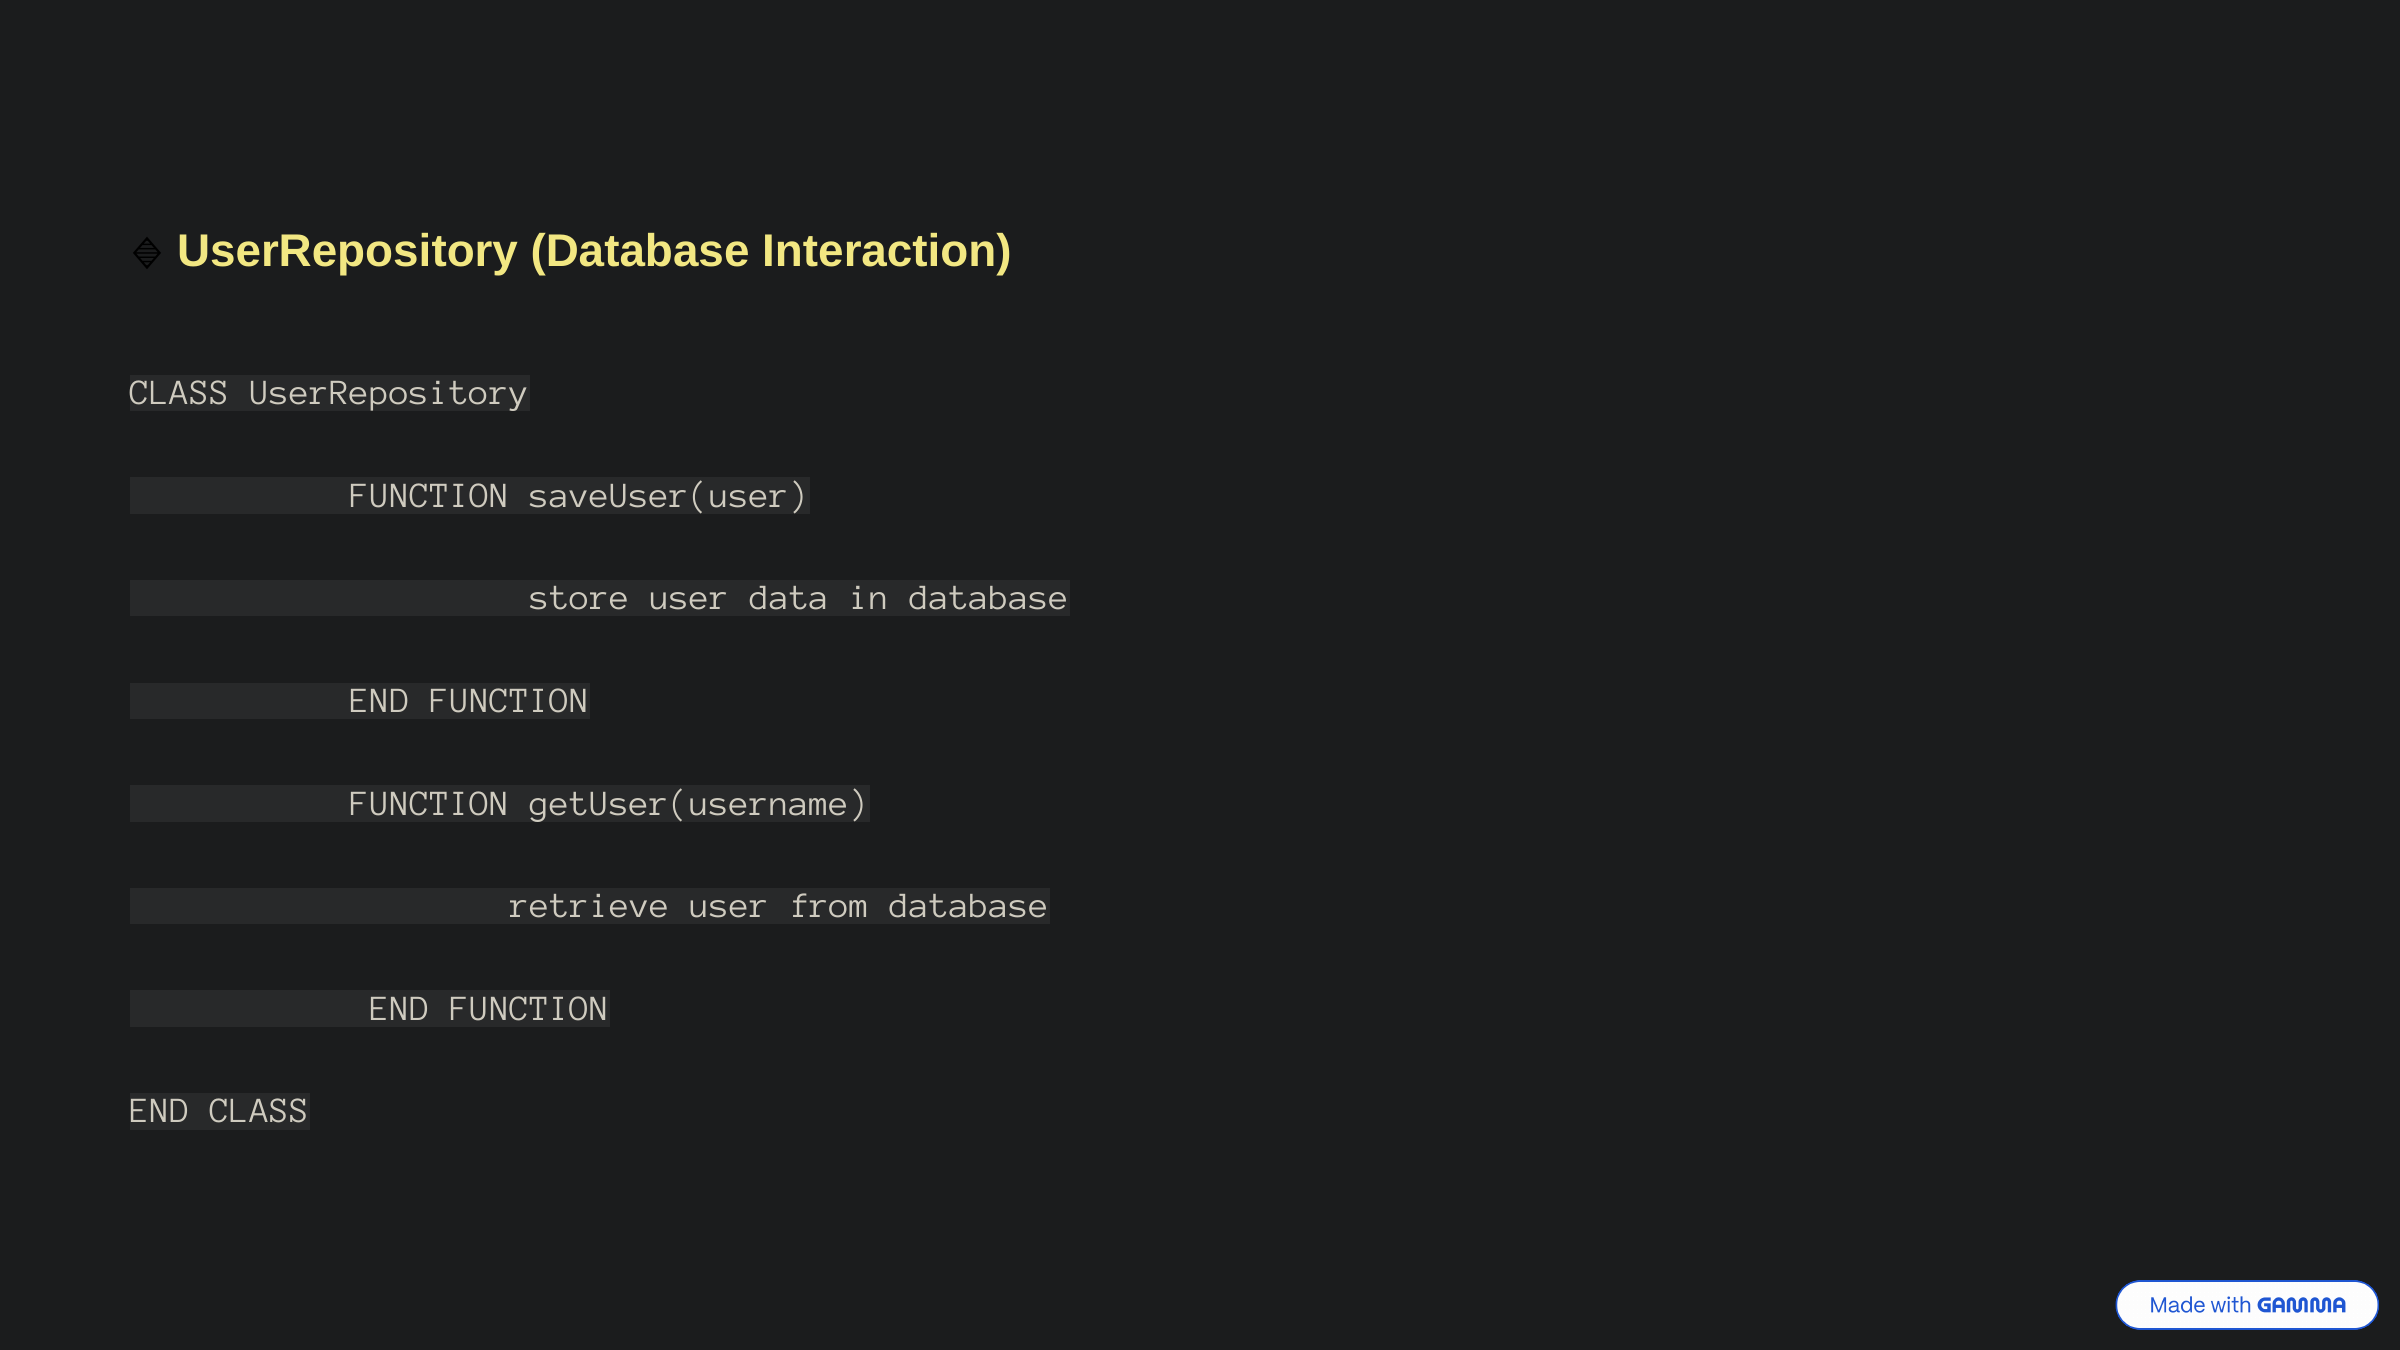

🔹 UserRepository (Database Interaction)
CLASS UserRepository
           FUNCTION saveUser(user)
                    store user data in database
           END FUNCTION
           FUNCTION getUser(username)
                   retrieve user from database
            END FUNCTION
END CLASS